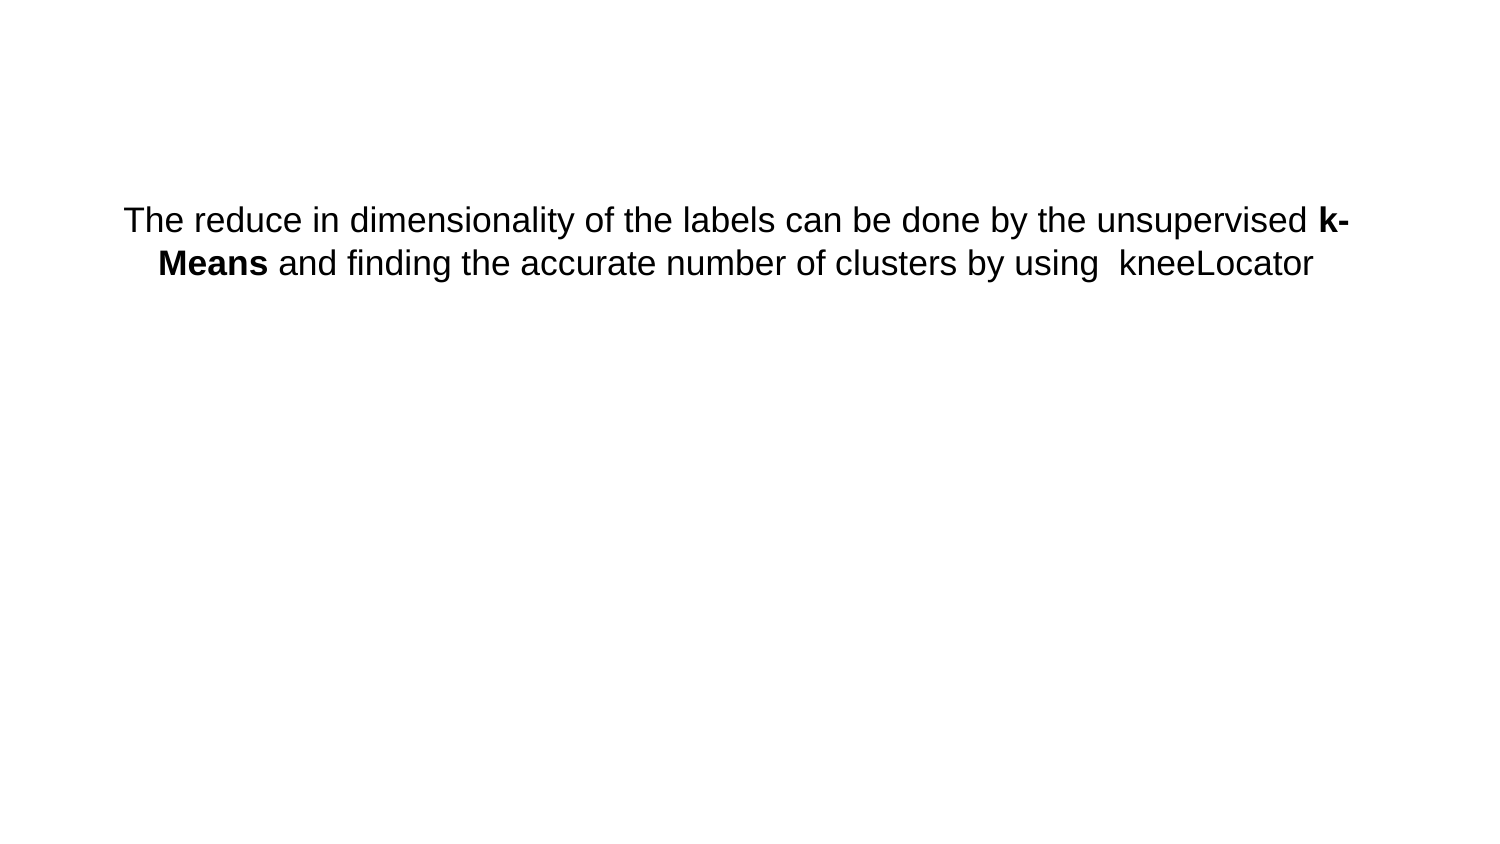

The reduce in dimensionality of the labels can be done by the unsupervised k-Means and finding the accurate number of clusters by using  kneeLocator